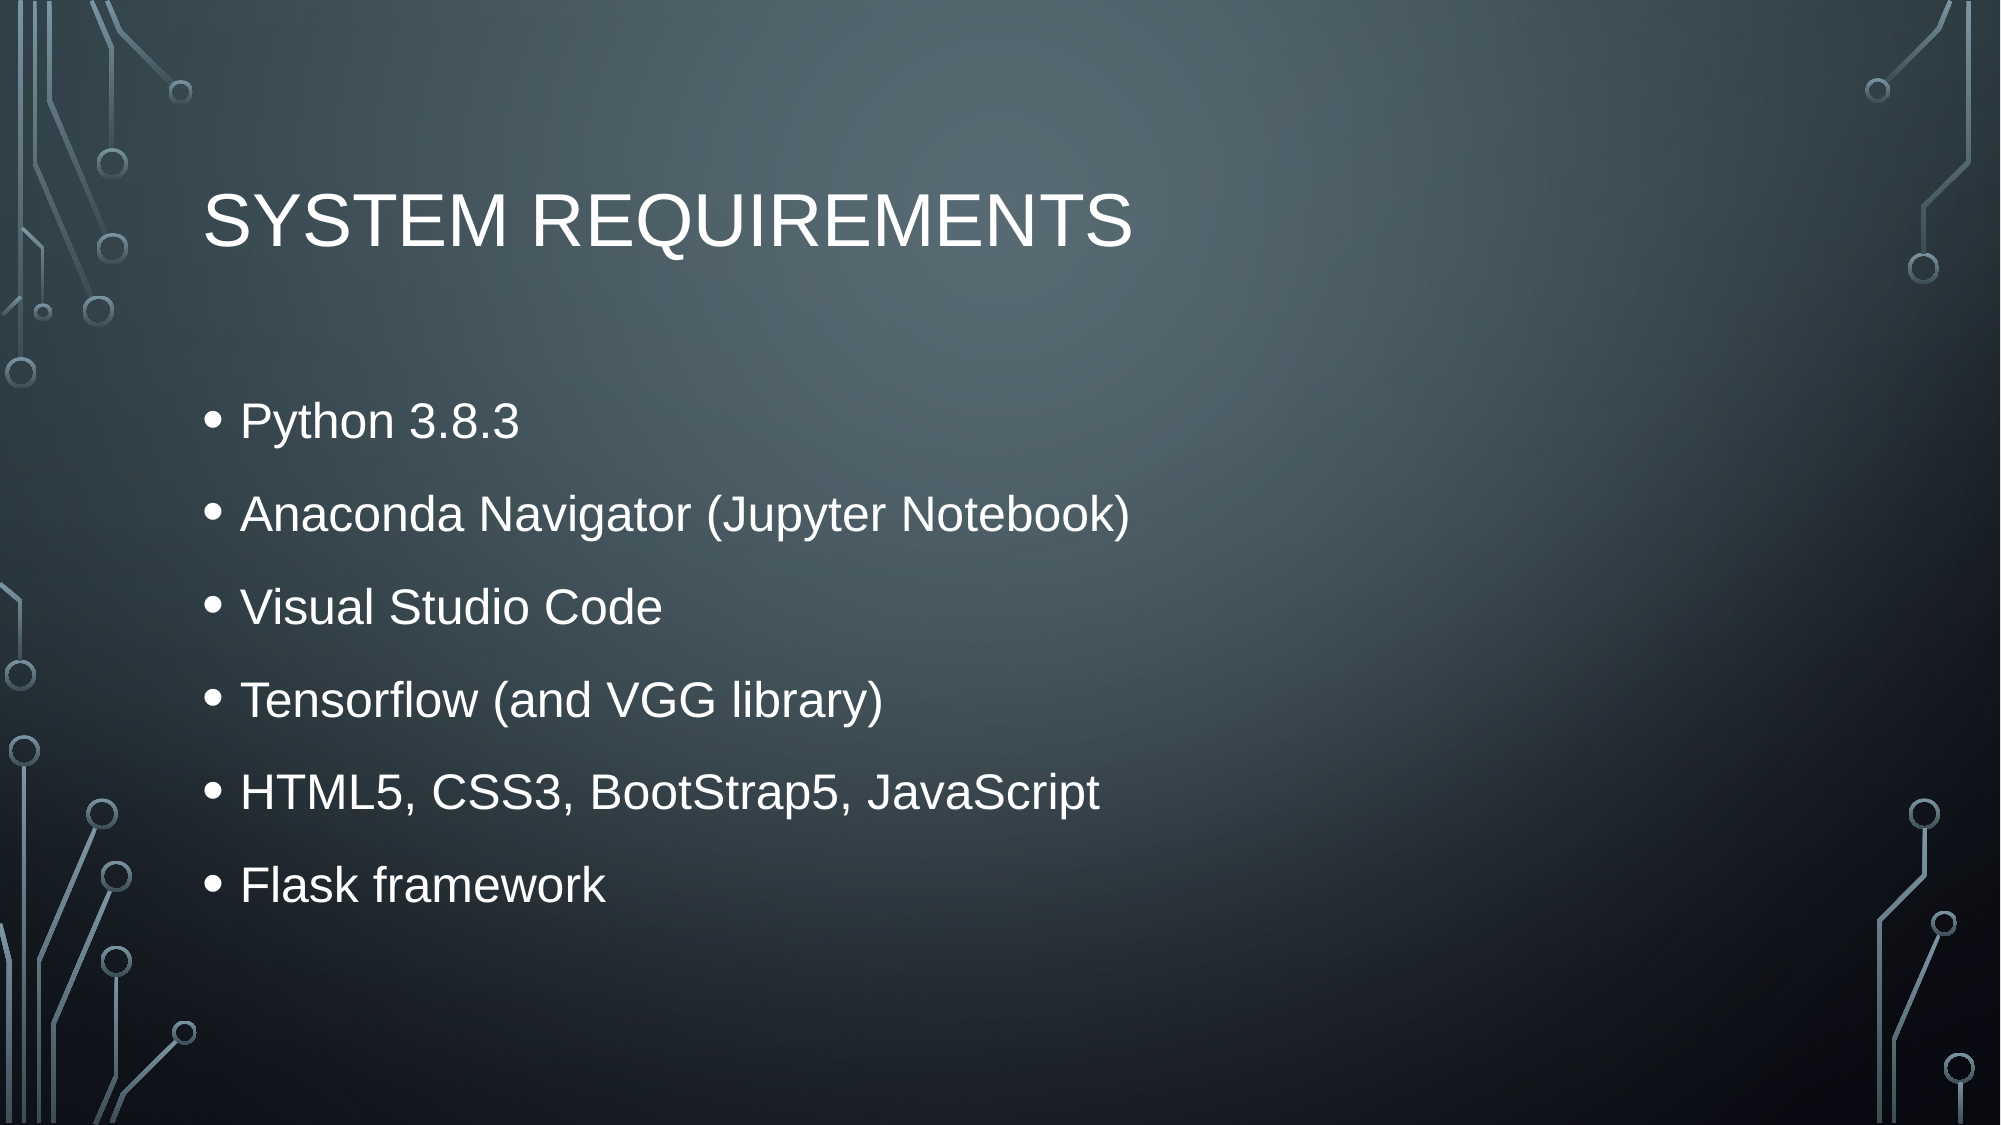

# SYSTEM requirements
Python 3.8.3
Anaconda Navigator (Jupyter Notebook)
Visual Studio Code
Tensorflow (and VGG library)
HTML5, CSS3, BootStrap5, JavaScript
Flask framework